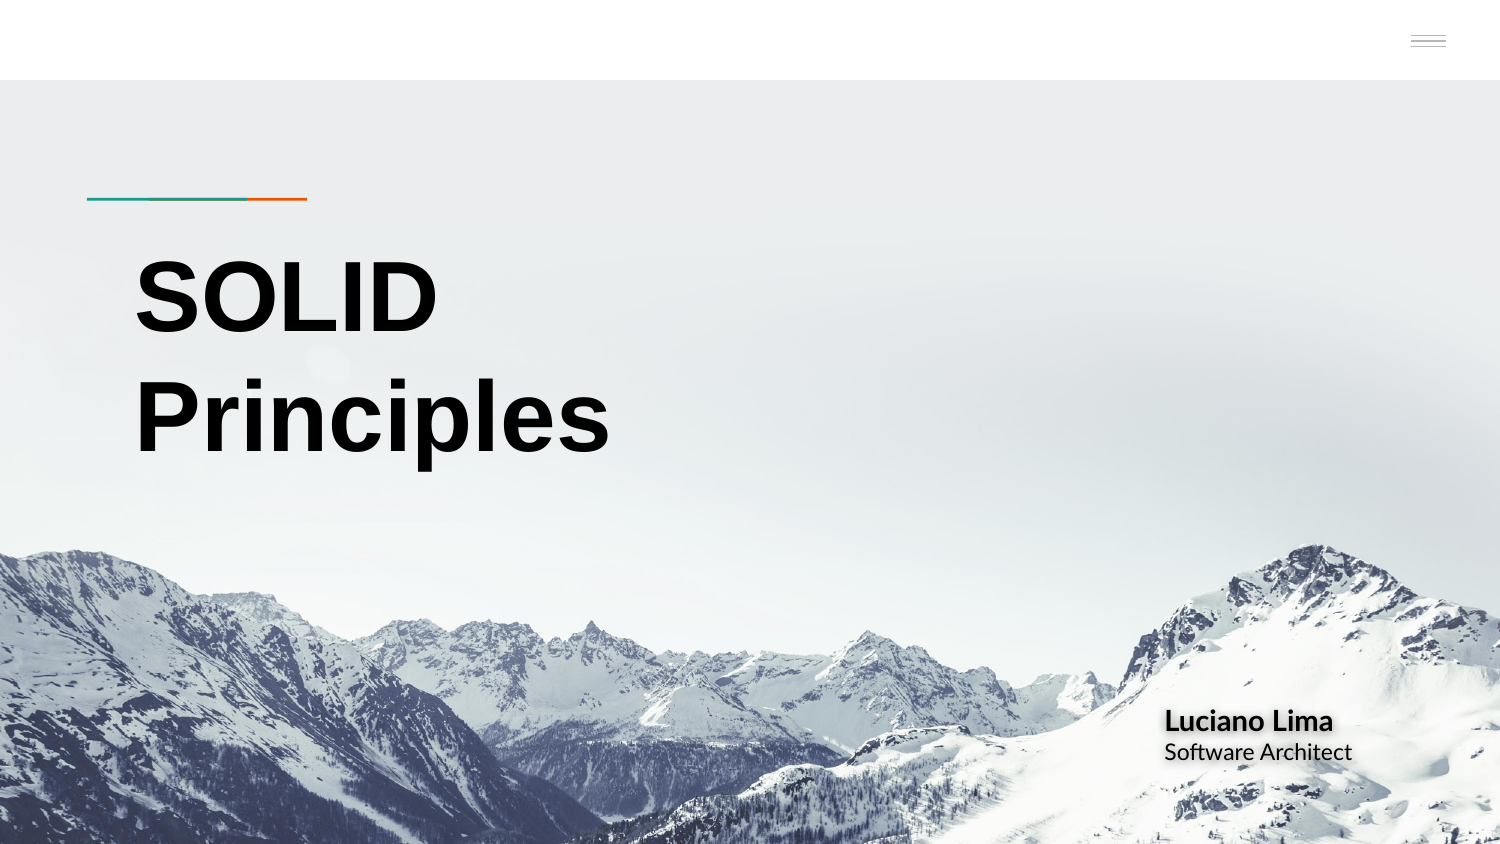

# SOLID Principles
Luciano Lima
Software Architect